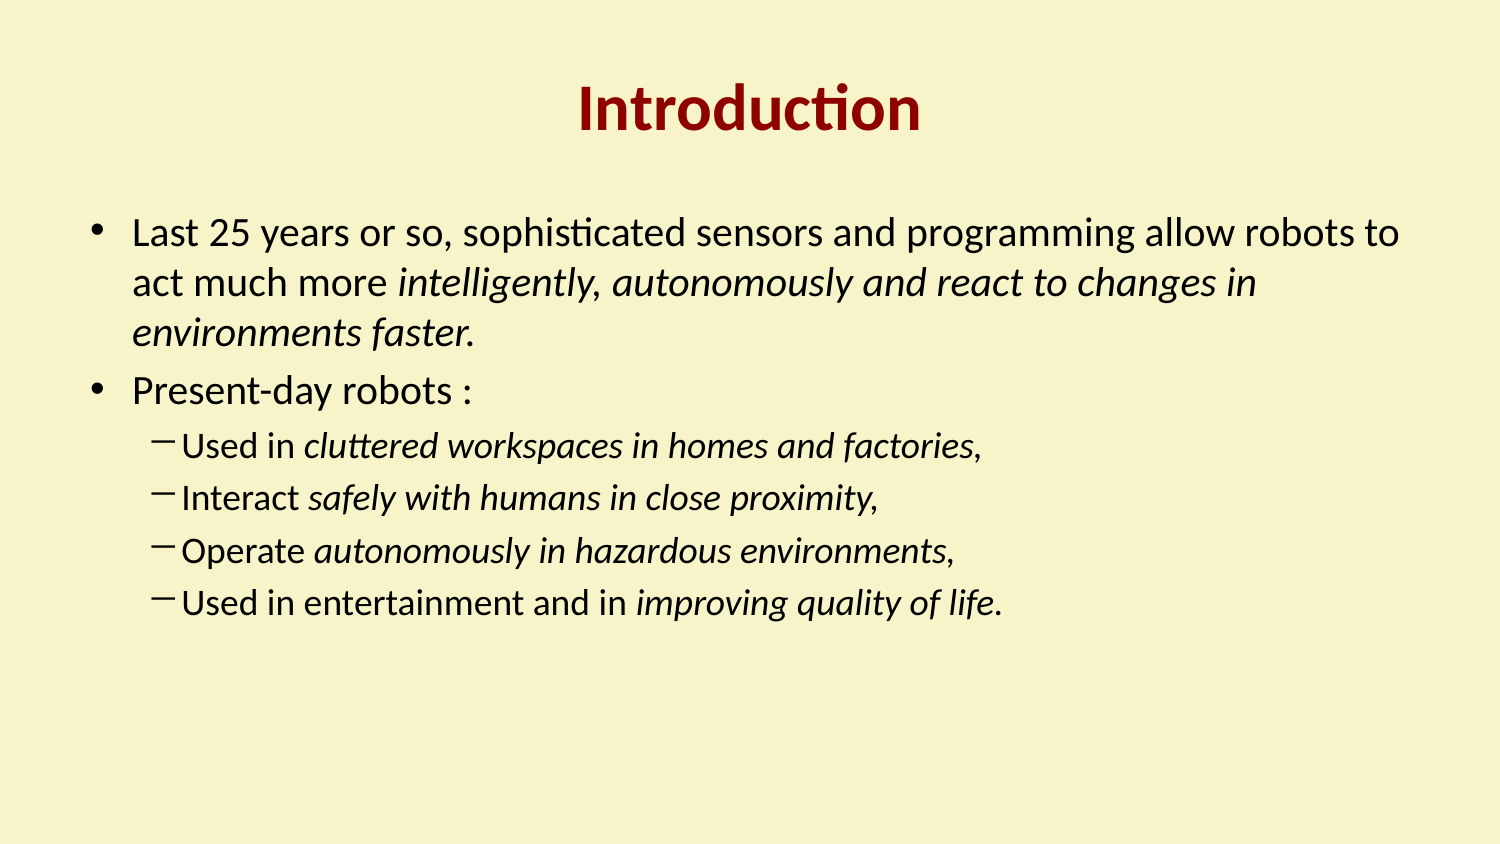

# Introduction
Last 25 years or so, sophisticated sensors and programming allow robots to act much more intelligently, autonomously and react to changes in environments faster.
Present-day robots :
Used in cluttered workspaces in homes and factories,
Interact safely with humans in close proximity,
Operate autonomously in hazardous environments,
Used in entertainment and in improving quality of life.